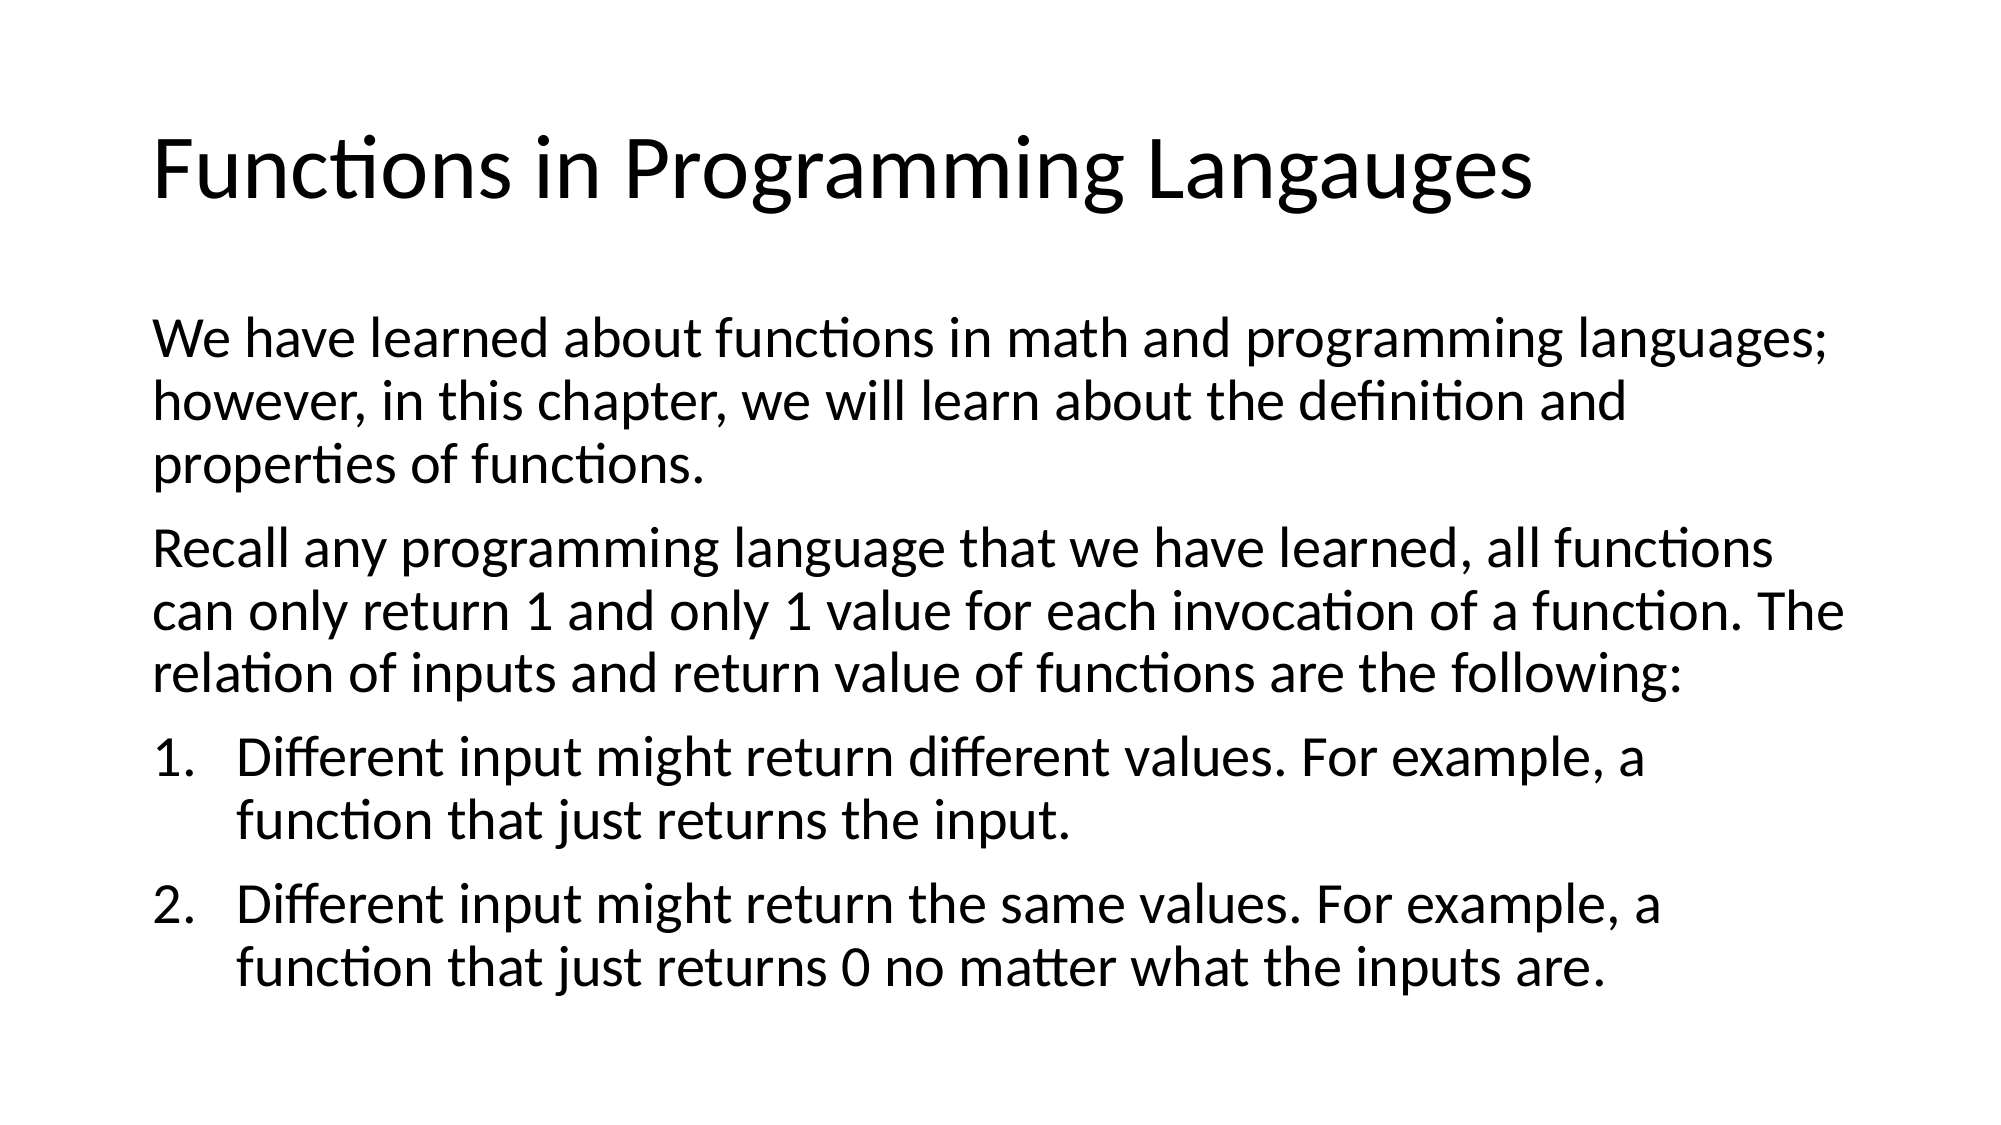

# Functions in Programming Langauges
We have learned about functions in math and programming languages; however, in this chapter, we will learn about the definition and properties of functions.
Recall any programming language that we have learned, all functions can only return 1 and only 1 value for each invocation of a function. The relation of inputs and return value of functions are the following:
Different input might return different values. For example, a function that just returns the input.
Different input might return the same values. For example, a function that just returns 0 no matter what the inputs are.